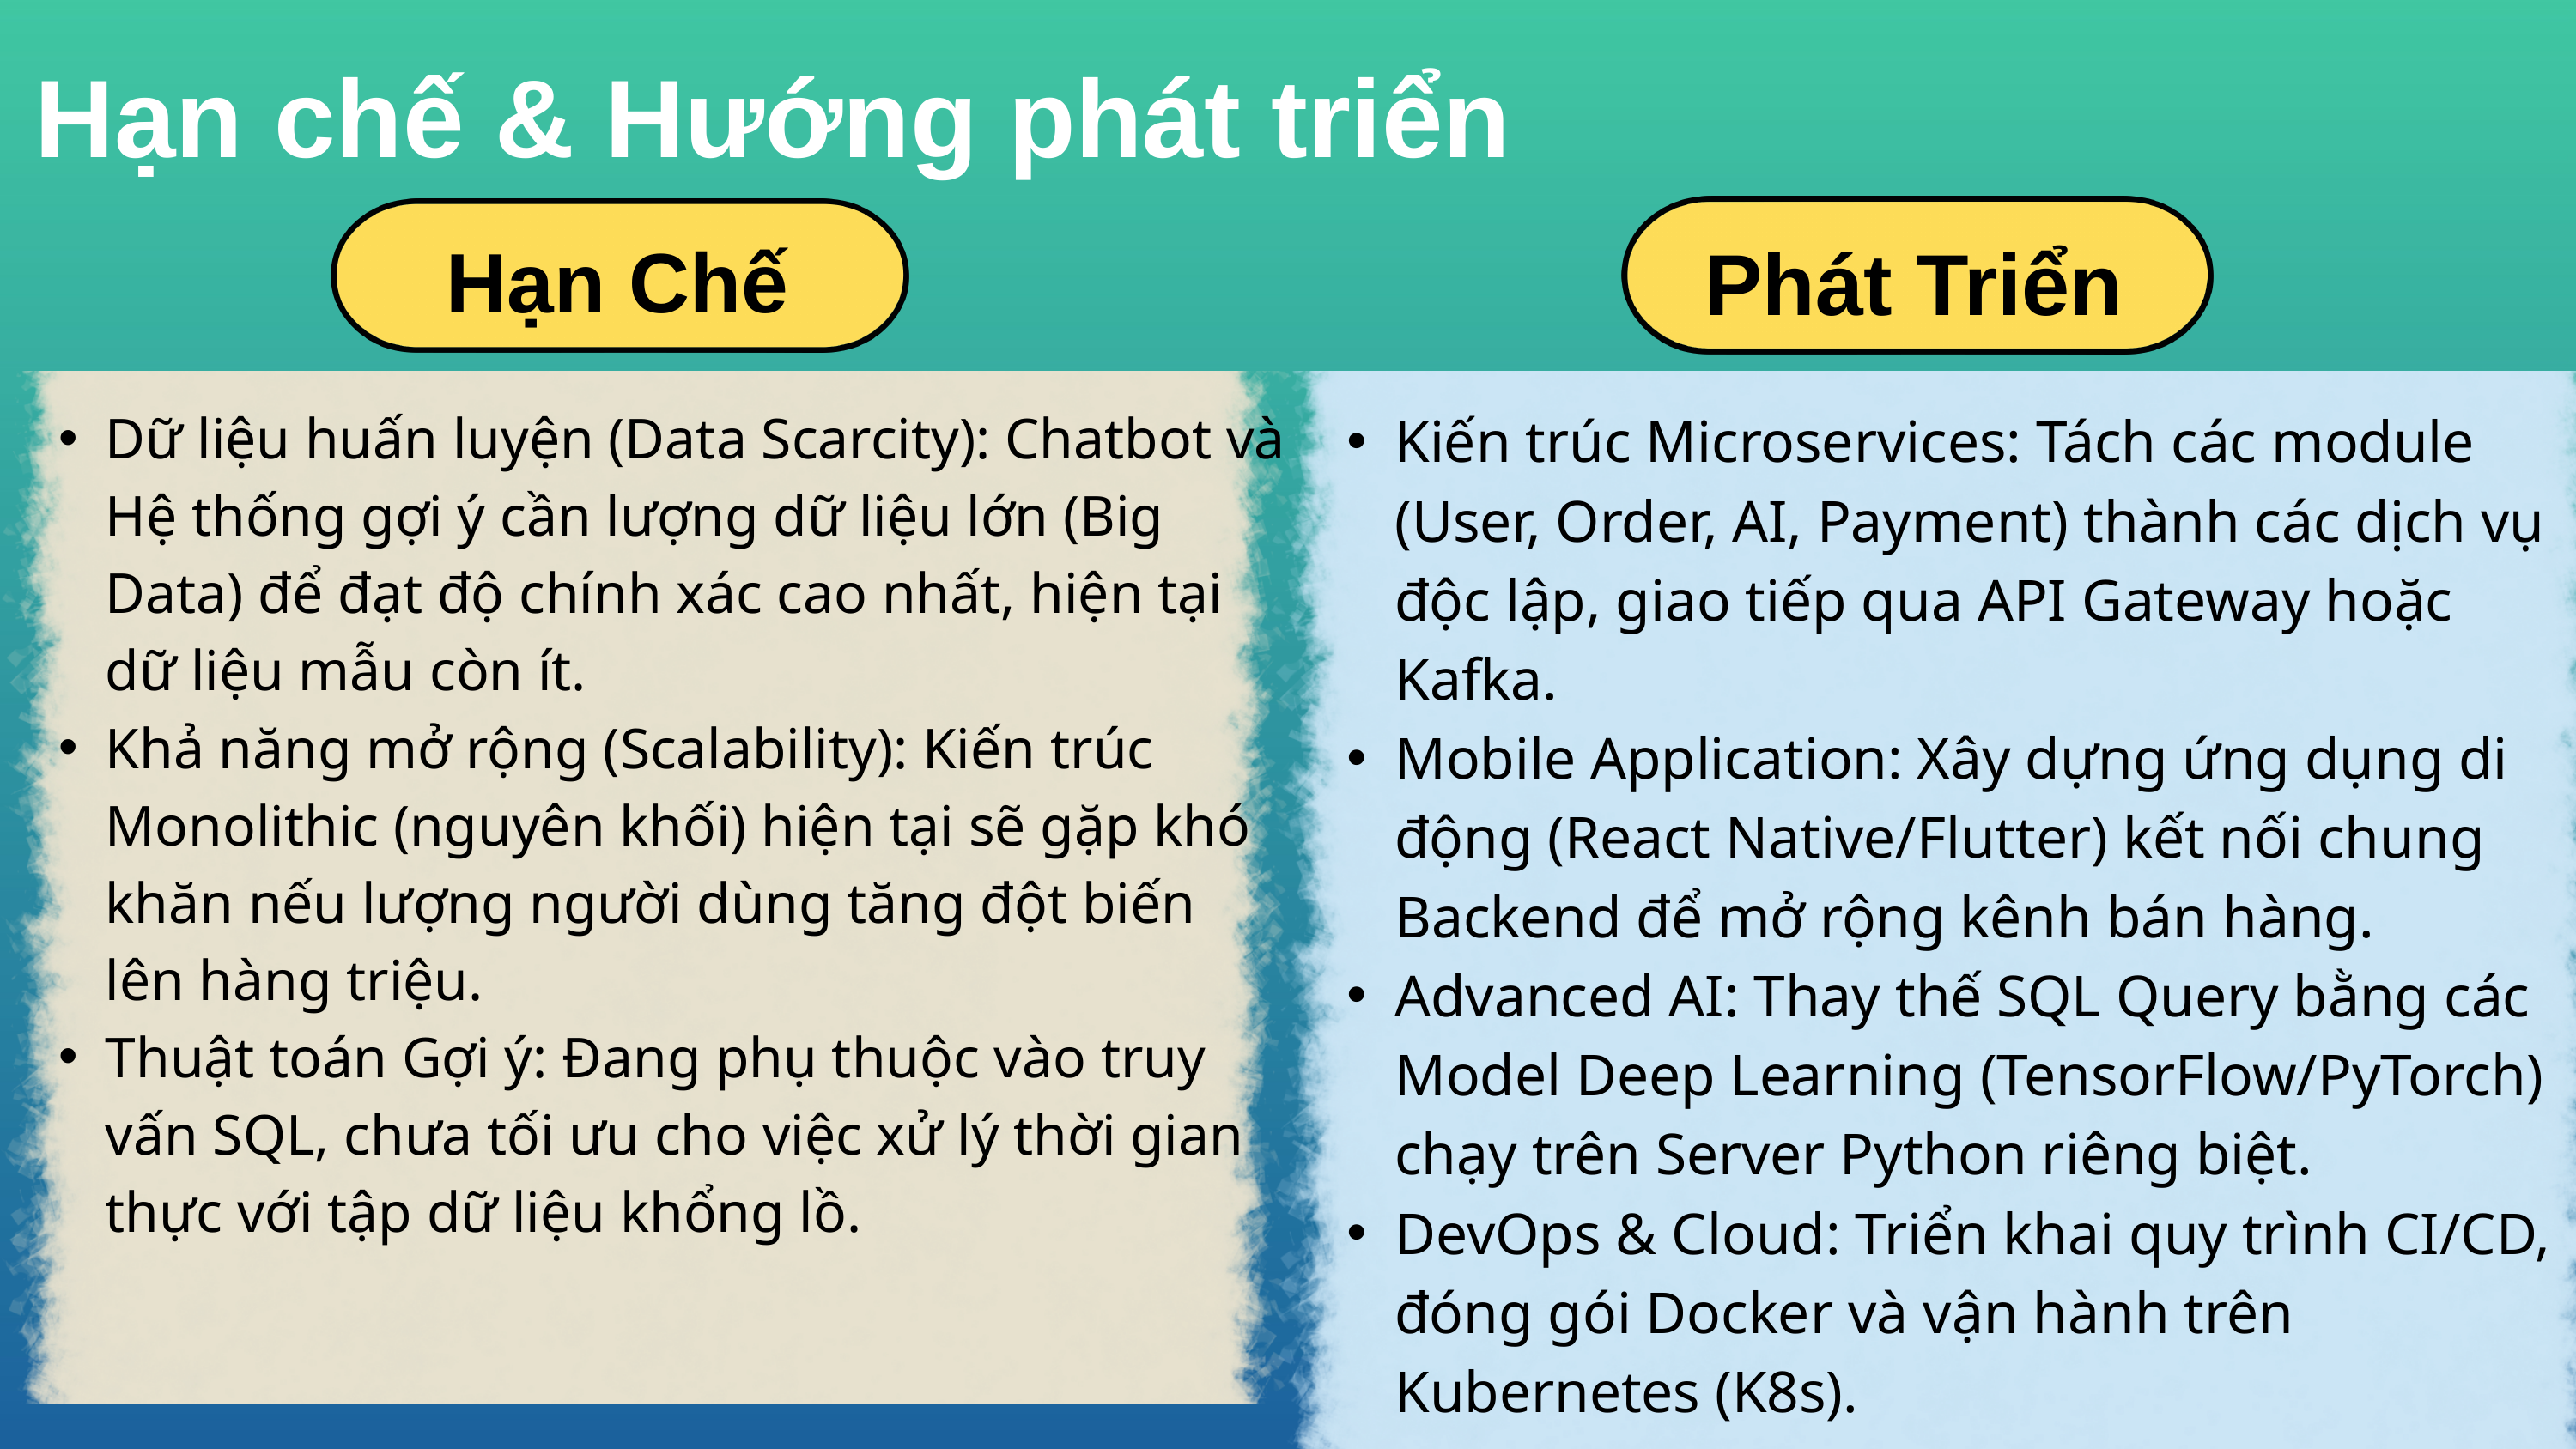

Hạn chế & Hướng phát triển

Hạn Chế
Phát Triển

Dữ liệu huấn luyện (Data Scarcity): Chatbot và Hệ thống gợi ý cần lượng dữ liệu lớn (Big Data) để đạt độ chính xác cao nhất, hiện tại dữ liệu mẫu còn ít.
Khả năng mở rộng (Scalability): Kiến trúc Monolithic (nguyên khối) hiện tại sẽ gặp khó khăn nếu lượng người dùng tăng đột biến lên hàng triệu.
Thuật toán Gợi ý: Đang phụ thuộc vào truy vấn SQL, chưa tối ưu cho việc xử lý thời gian thực với tập dữ liệu khổng lồ.

Kiến trúc Microservices: Tách các module (User, Order, AI, Payment) thành các dịch vụ độc lập, giao tiếp qua API Gateway hoặc Kafka.
Mobile Application: Xây dựng ứng dụng di động (React Native/Flutter) kết nối chung Backend để mở rộng kênh bán hàng.
Advanced AI: Thay thế SQL Query bằng các Model Deep Learning (TensorFlow/PyTorch) chạy trên Server Python riêng biệt.
DevOps & Cloud: Triển khai quy trình CI/CD, đóng gói Docker và vận hành trên Kubernetes (K8s).